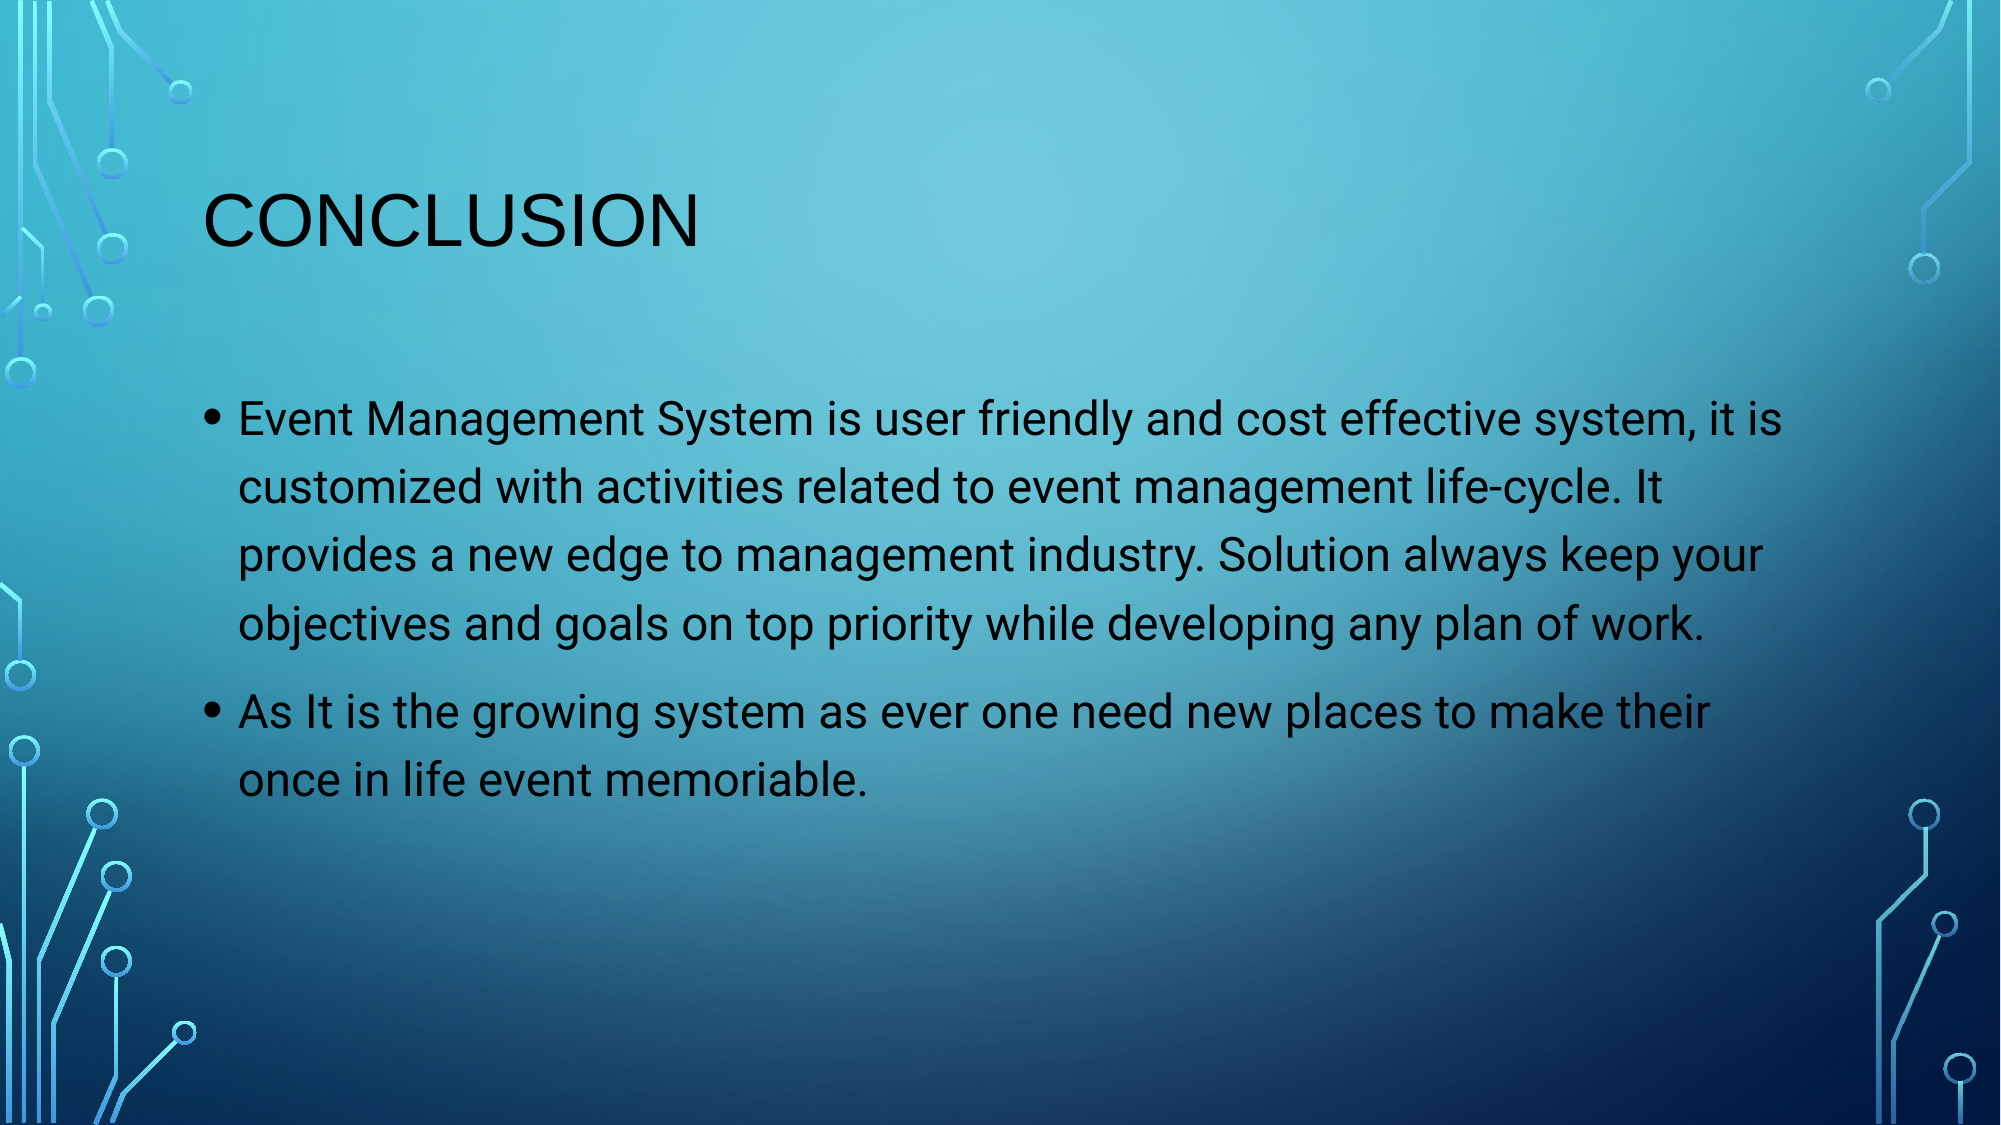

# conclusion
Event Management System is user friendly and cost effective system, it is customized with activities related to event management life-cycle. It provides a new edge to management industry. Solution always keep your objectives and goals on top priority while developing any plan of work.
As It is the growing system as ever one need new places to make their once in life event memoriable.